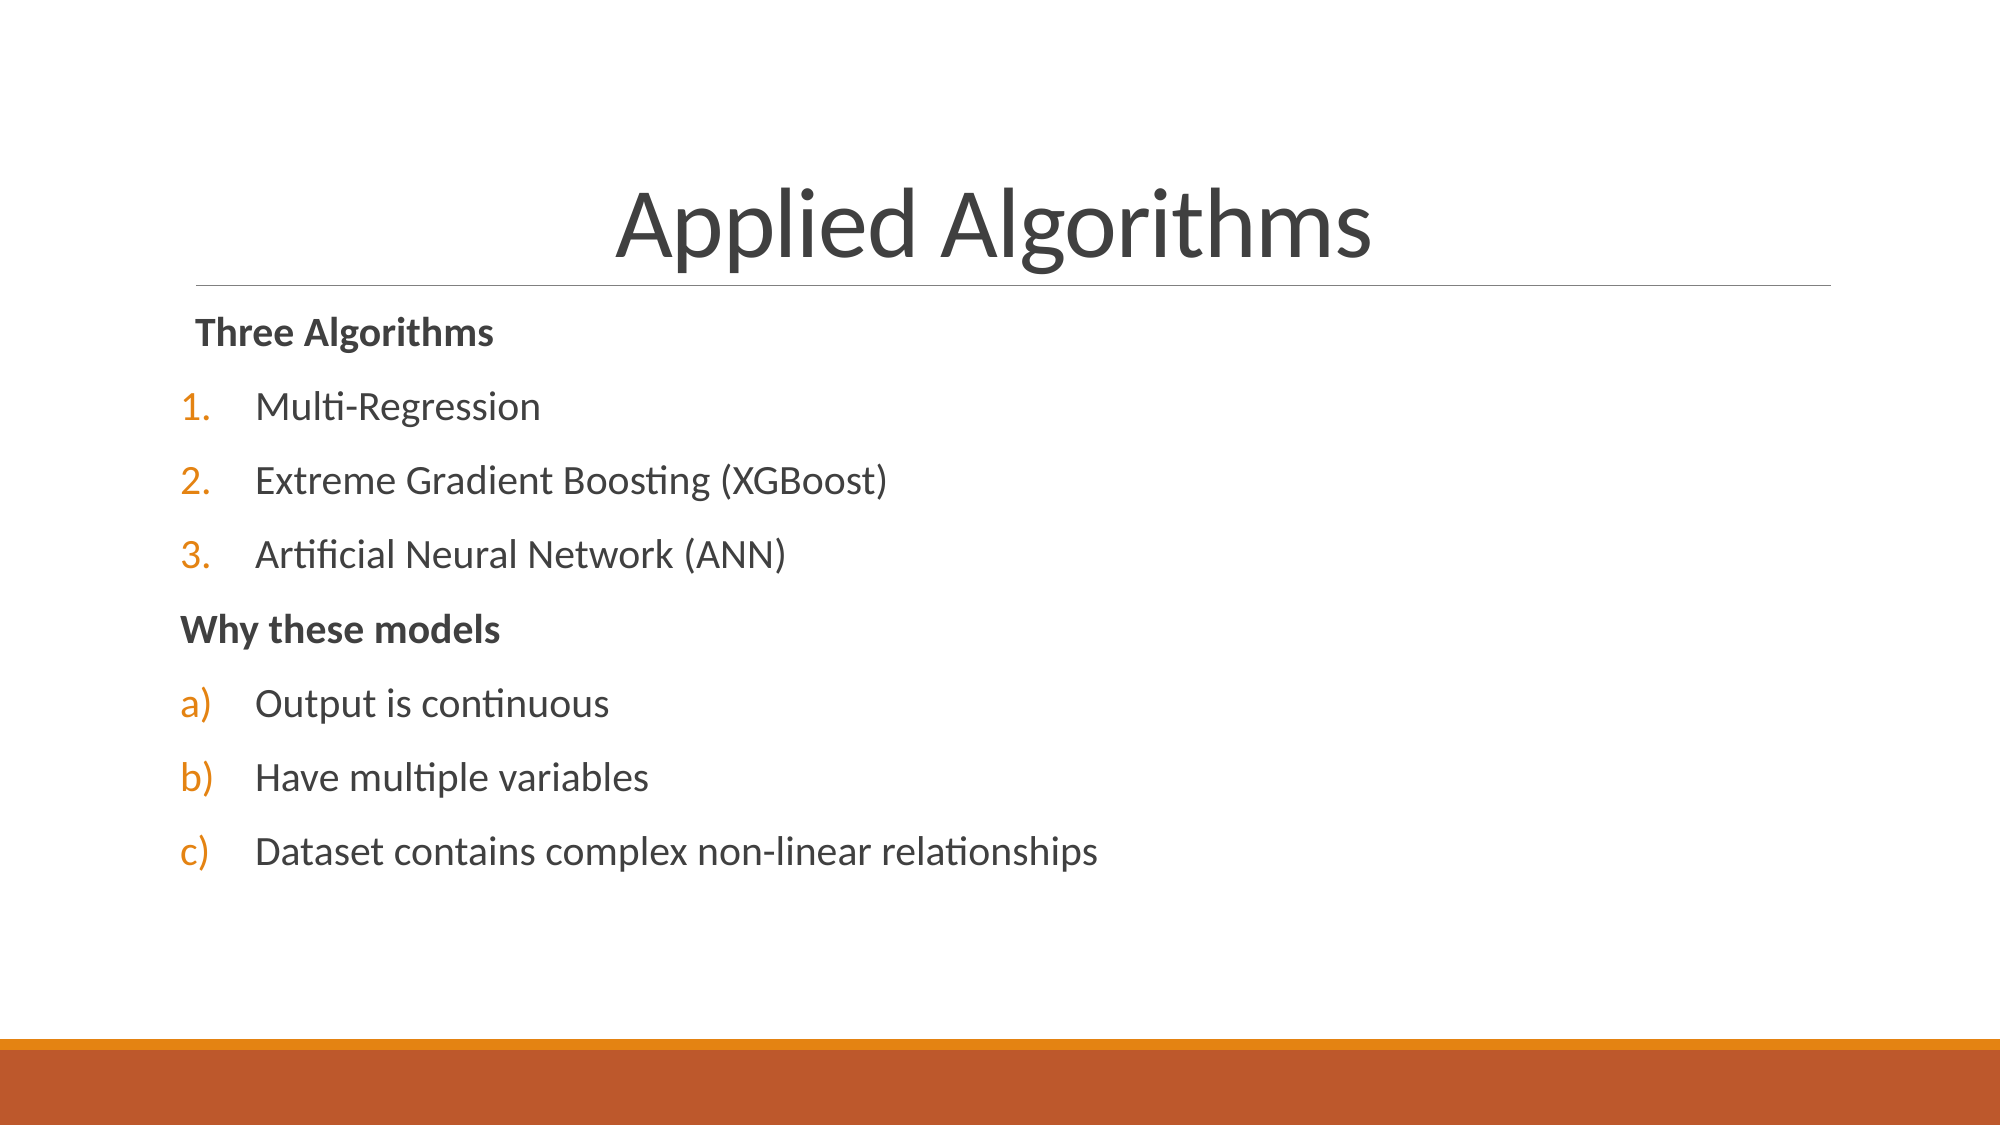

# Applied Algorithms
Three Algorithms
Multi-Regression
Extreme Gradient Boosting (XGBoost)
Artificial Neural Network (ANN)
Why these models
Output is continuous
Have multiple variables
Dataset contains complex non-linear relationships